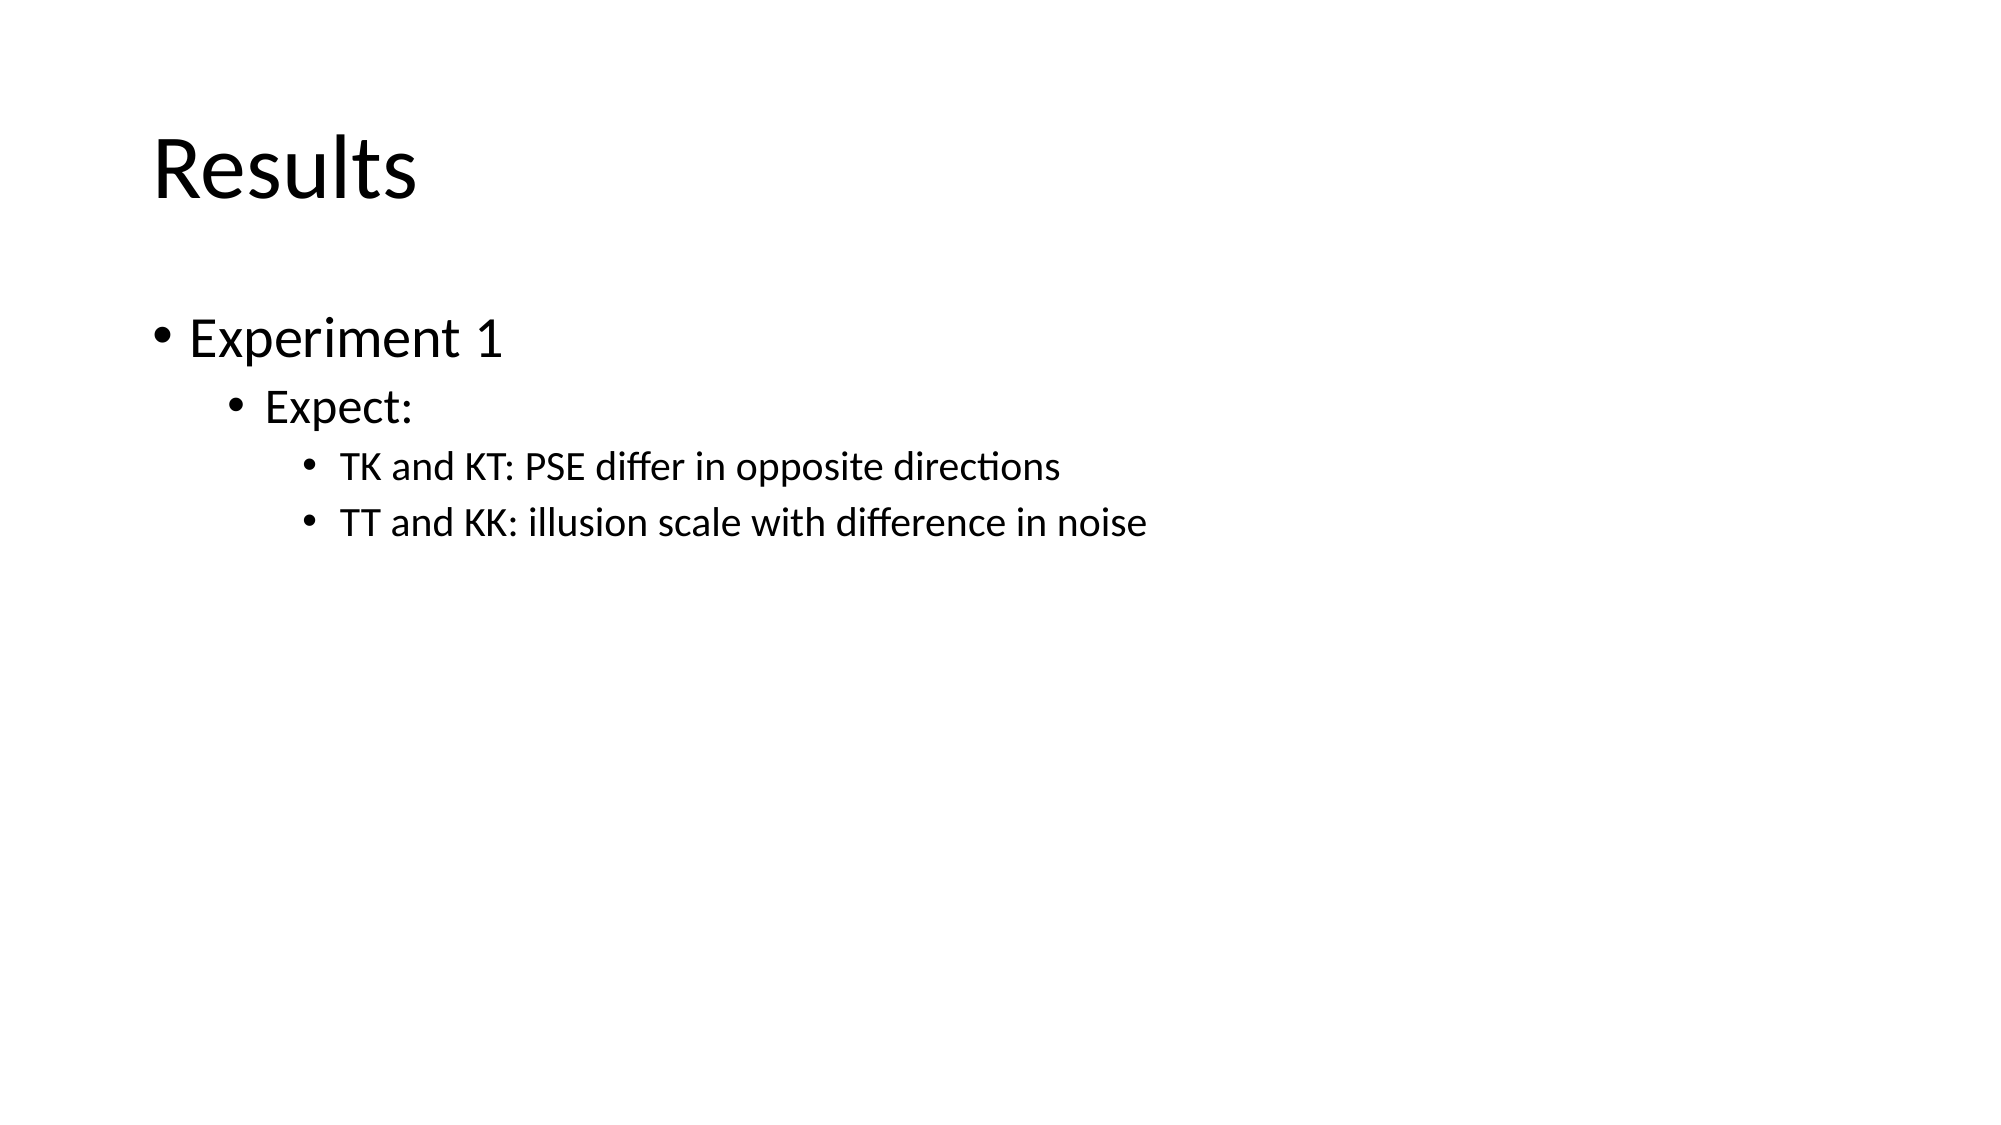

# Results
Experiment 1
Expect:
TK and KT: PSE differ in opposite directions
TT and KK: illusion scale with difference in noise